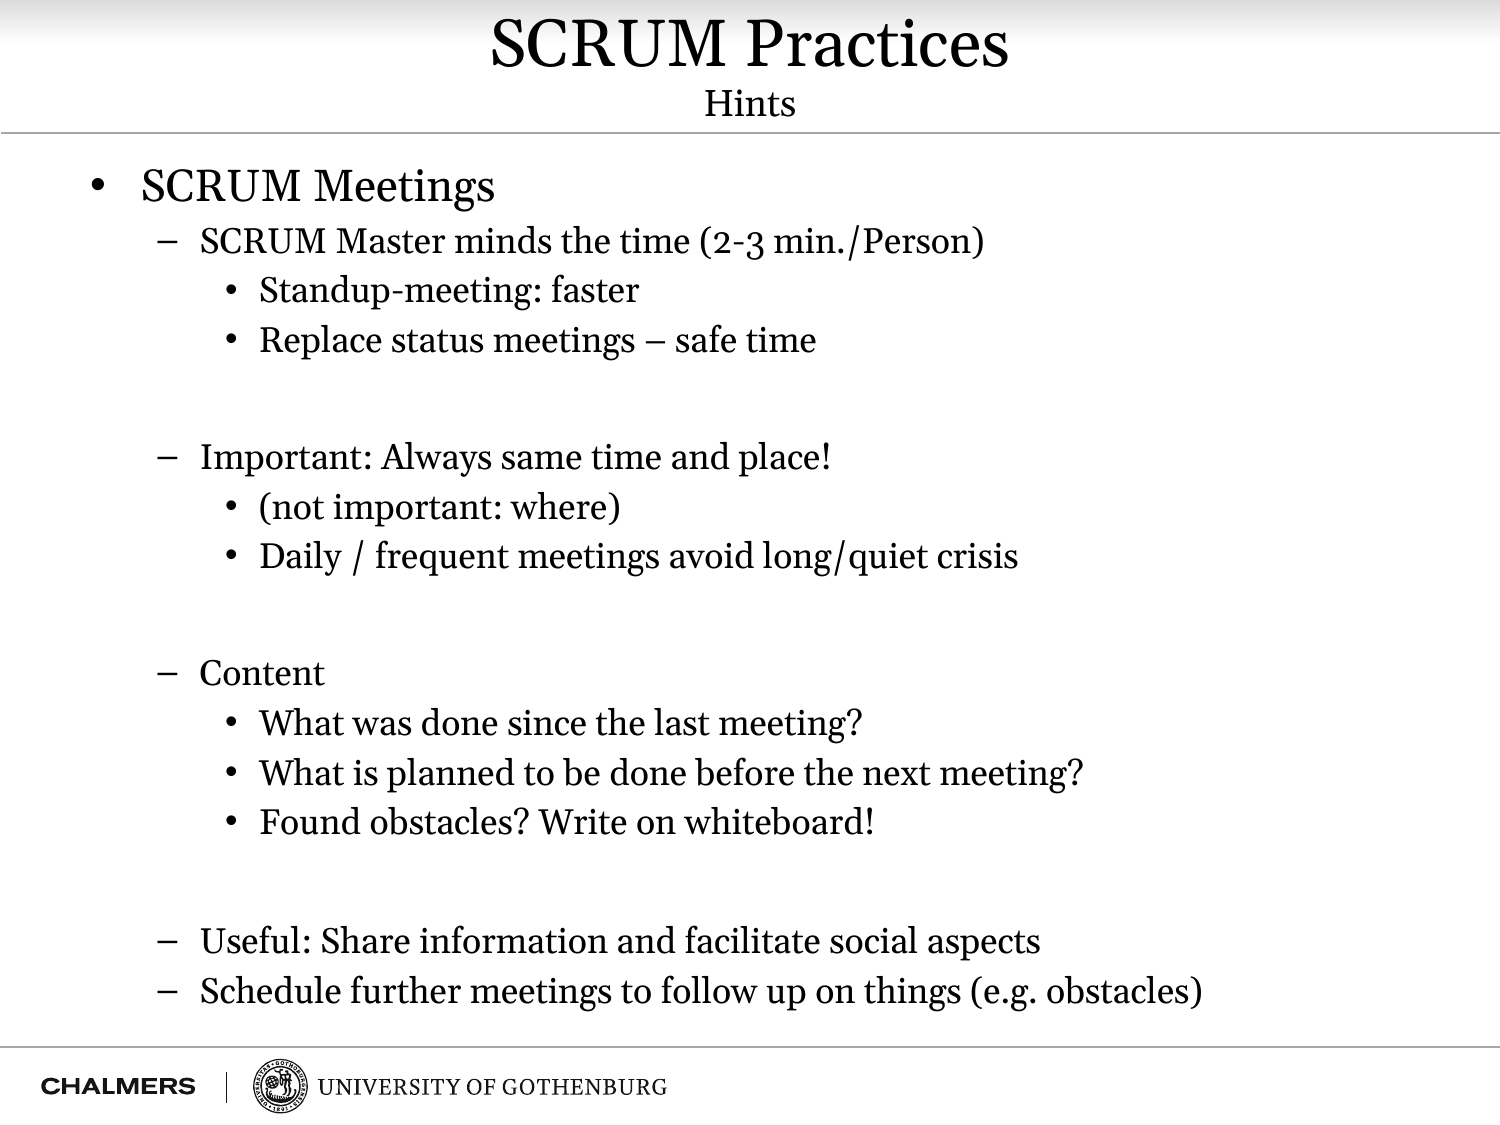

# SCRUM Practices Hints
SCRUM Meetings
SCRUM Master minds the time (2-3 min./Person)
Standup-meeting: faster
Replace status meetings – safe time

Important: Always same time and place!
(not important: where)
Daily / frequent meetings avoid long/quiet crisis

Content
What was done since the last meeting?
What is planned to be done before the next meeting?
Found obstacles? Write on whiteboard!

Useful: Share information and facilitate social aspects
Schedule further meetings to follow up on things (e.g. obstacles)